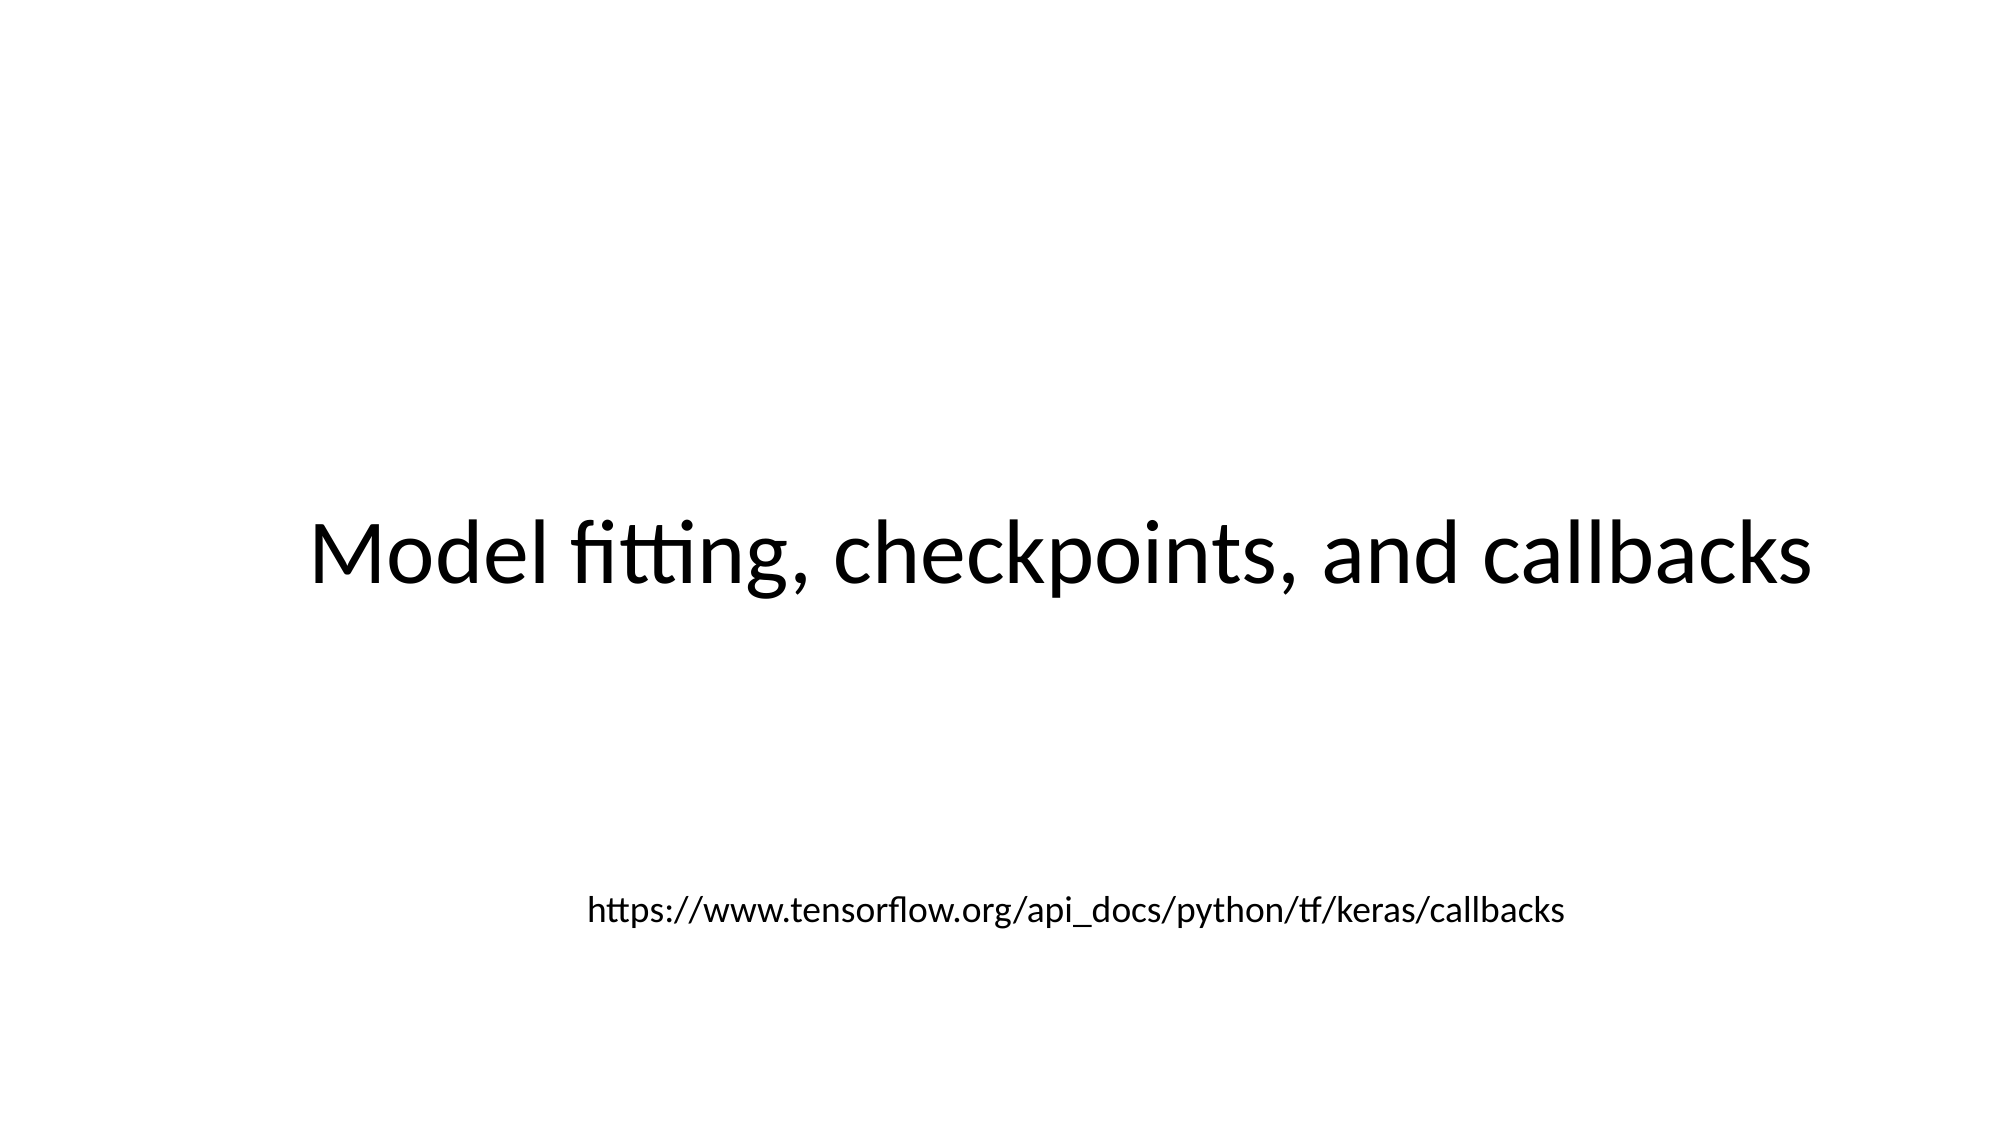

# Model fitting, checkpoints, and callbacks
https://www.tensorflow.org/api_docs/python/tf/keras/callbacks